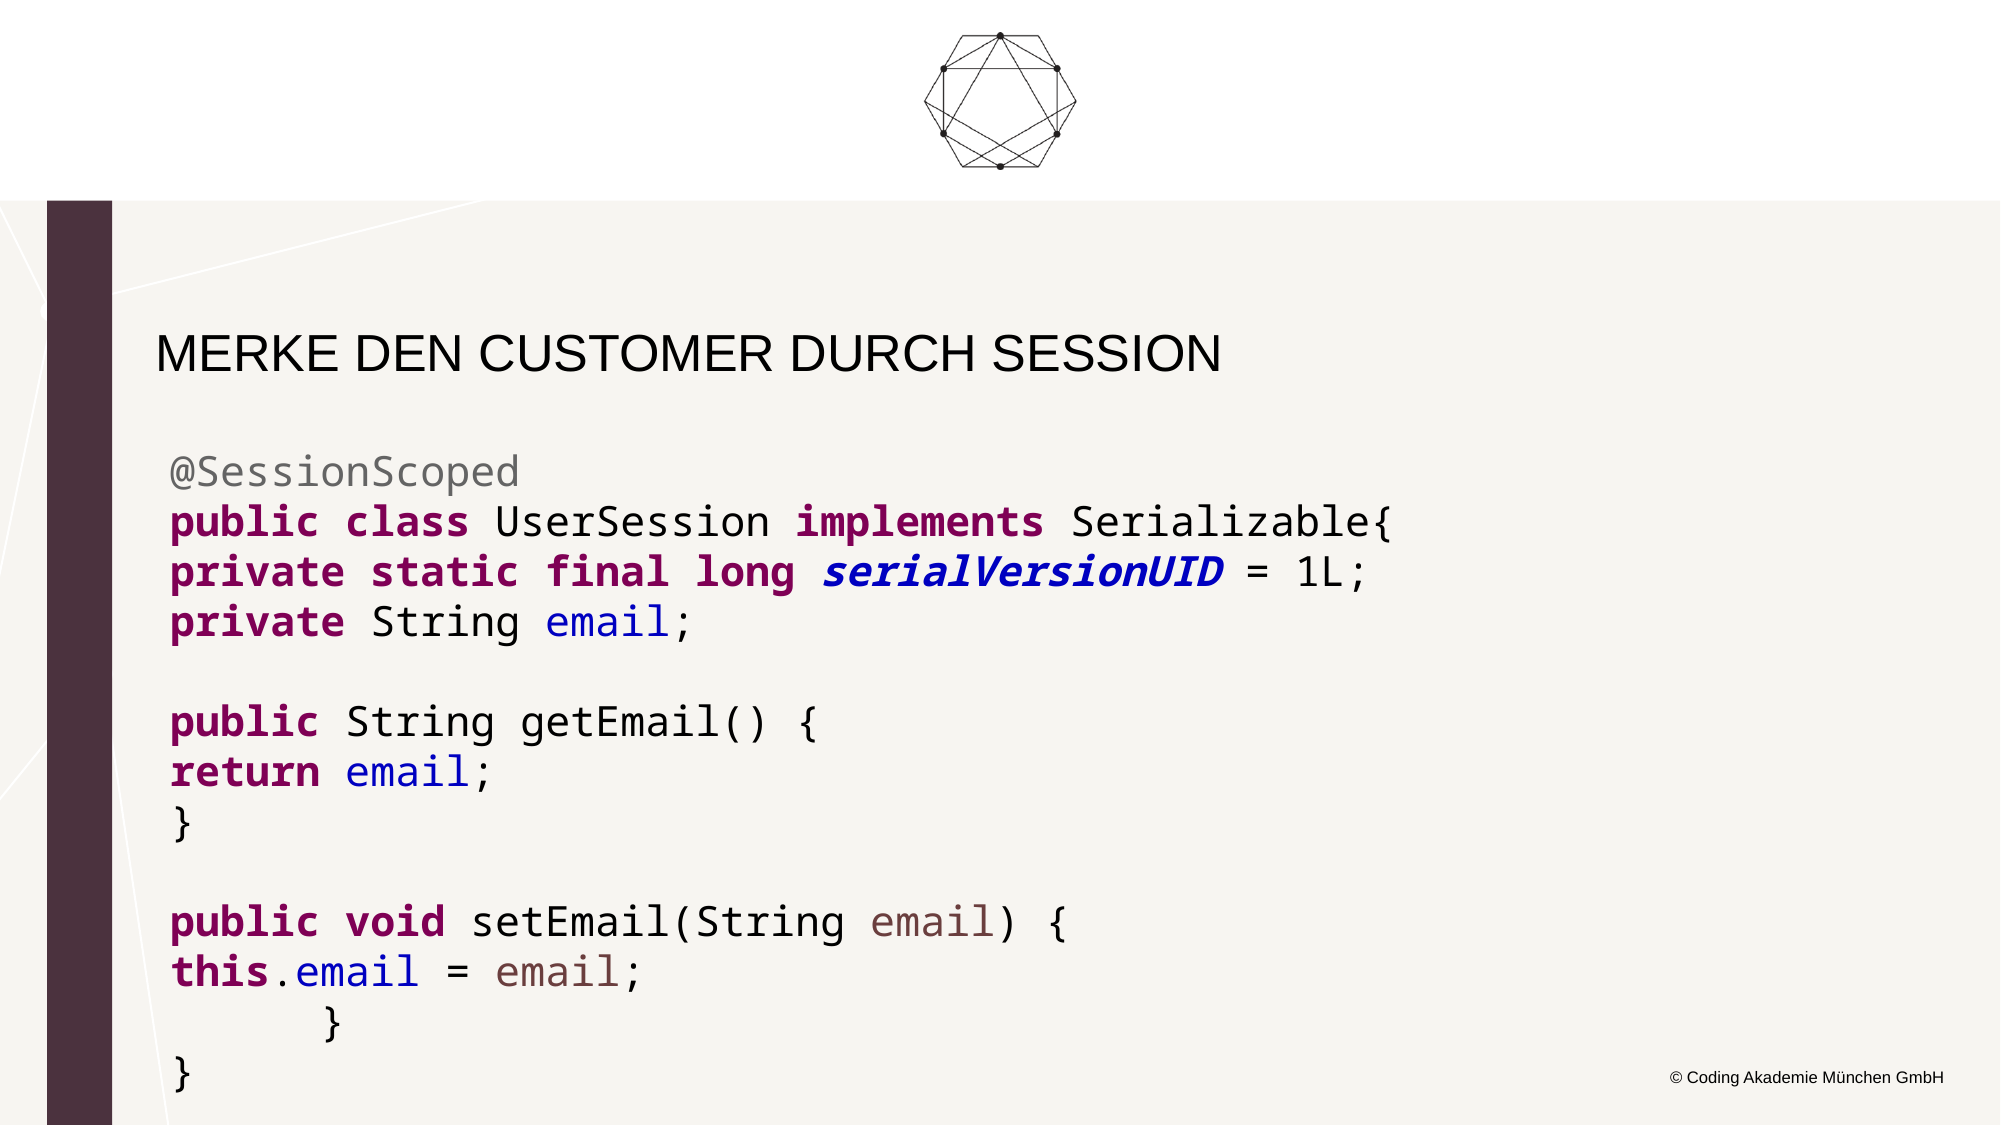

Merke den Customer durch session
@SessionScoped
public class UserSession implements Serializable{
private static final long serialVersionUID = 1L;
private String email;

public String getEmail() {
return email;
}

public void setEmail(String email) {
this.email = email;
	}
}
© Coding Akademie München GmbH